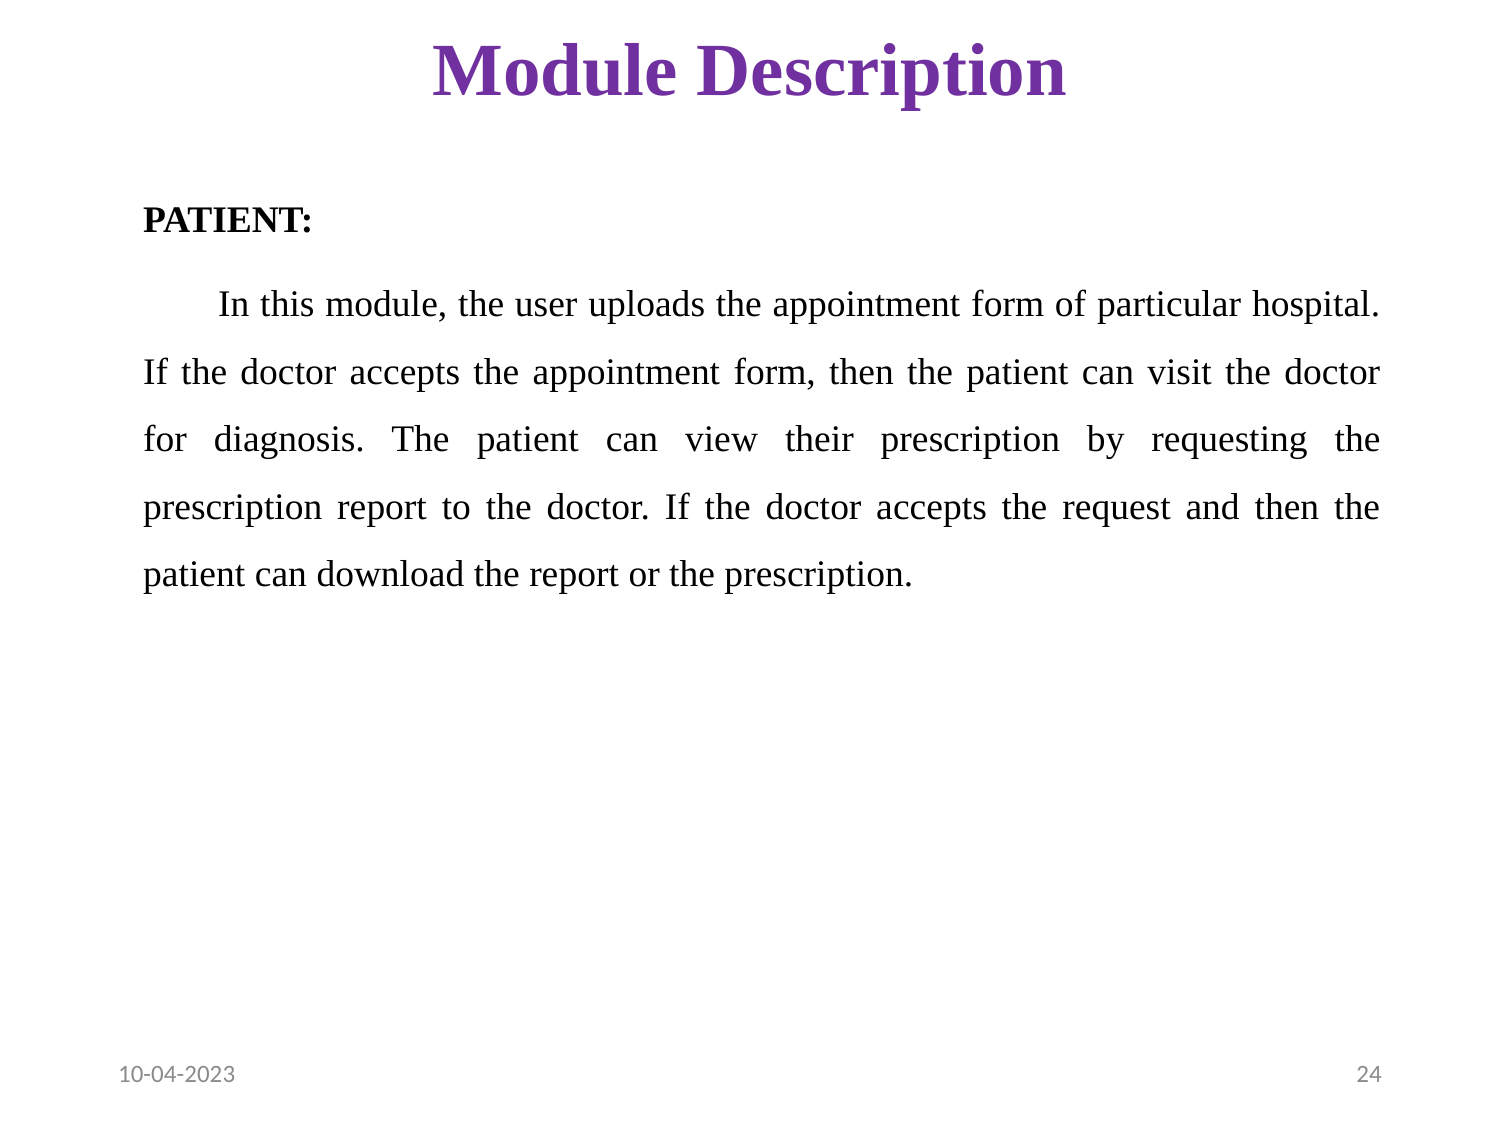

# Module Description
PATIENT:
In this module, the user uploads the appointment form of particular hospital. If the doctor accepts the appointment form, then the patient can visit the doctor for diagnosis. The patient can view their prescription by requesting the prescription report to the doctor. If the doctor accepts the request and then the patient can download the report or the prescription.

10-04-2023
24